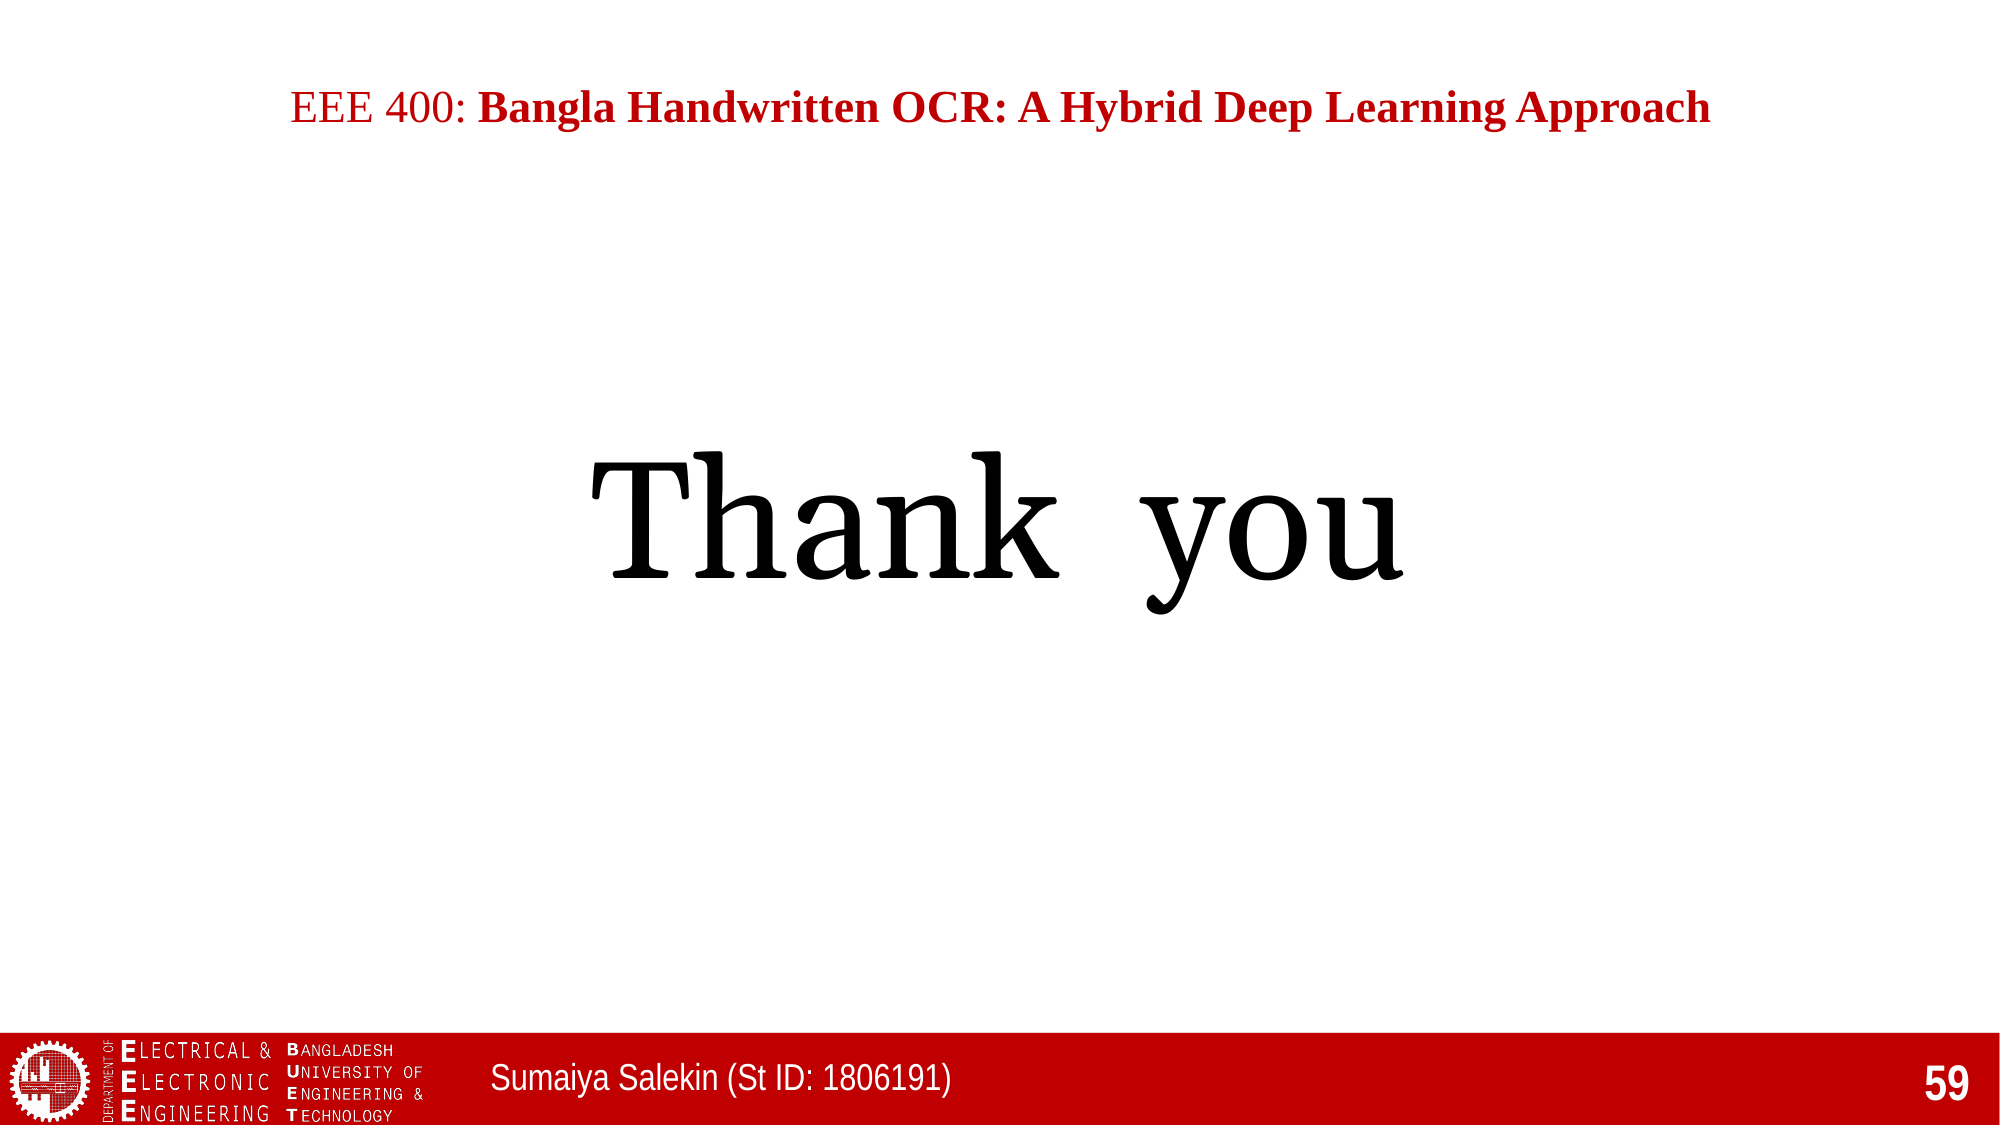

# EEE 400: Bangla Handwritten OCR: A Hybrid Deep Learning Approach
Thank  you
Sumaiya Salekin (St ID: 1806191)
59